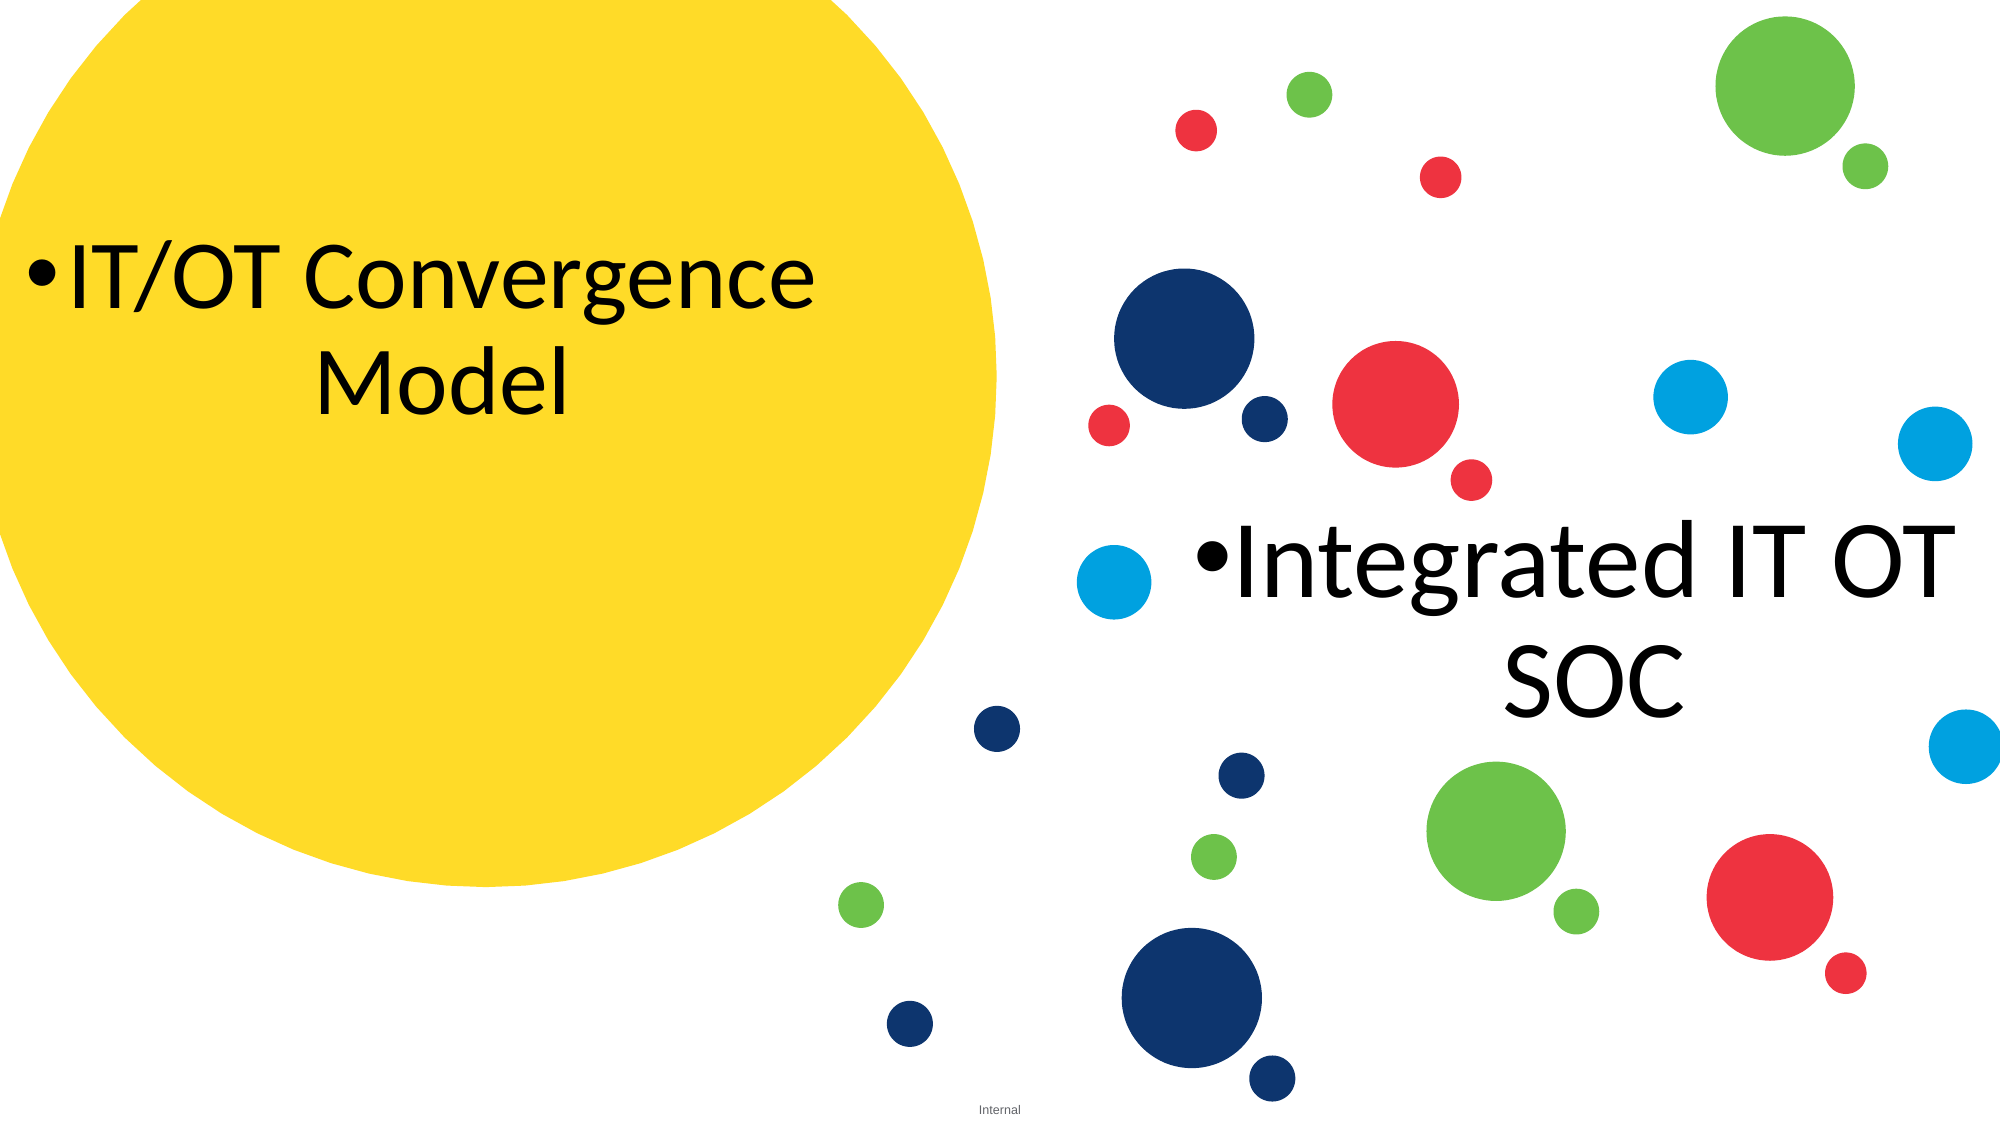

IT/OT Convergence Model

Integrated IT OT SOC